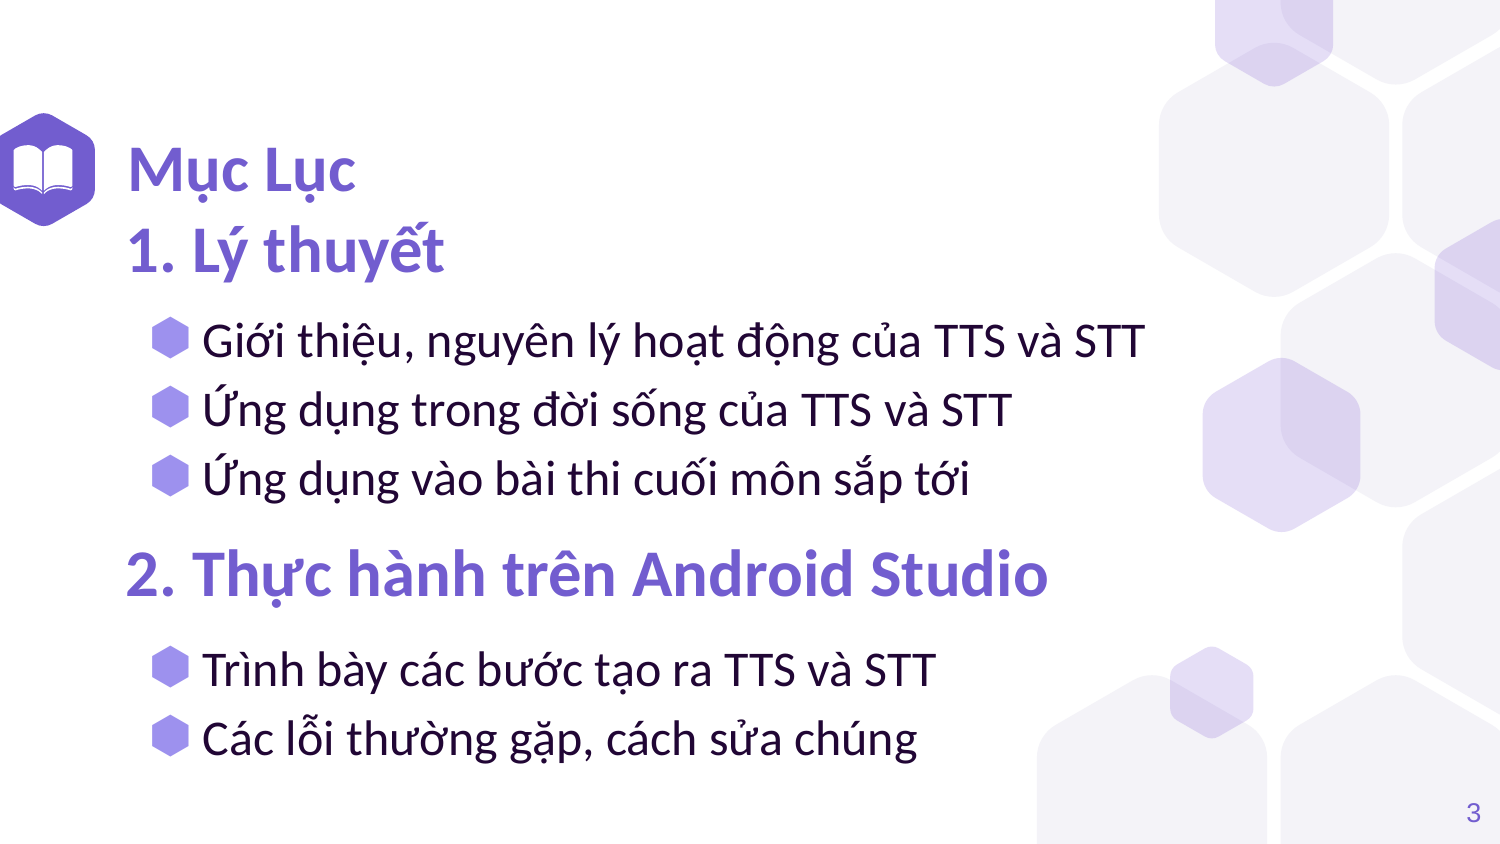

# Mục Lục

1. Lý thuyết
Giới thiệu, nguyên lý hoạt động của TTS và STT
Ứng dụng trong đời sống của TTS và STT
Ứng dụng vào bài thi cuối môn sắp tới
2. Thực hành trên Android Studio
Trình bày các bước tạo ra TTS và STT
Các lỗi thường gặp, cách sửa chúng
3